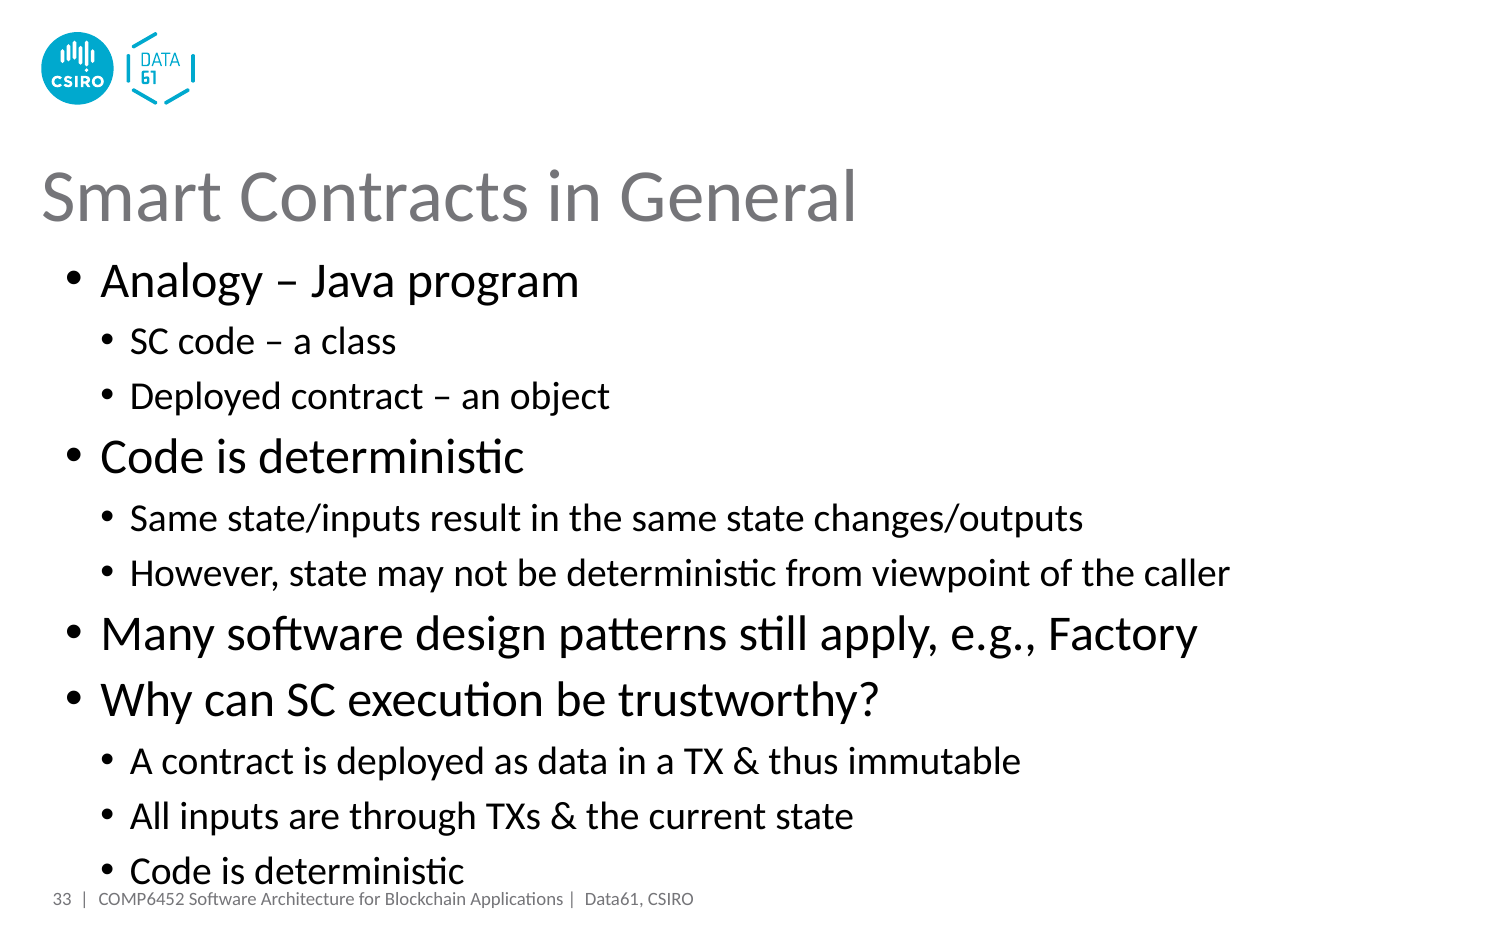

# Smart Contracts in General
Analogy – Java program
SC code – a class
Deployed contract – an object
Code is deterministic
Same state/inputs result in the same state changes/outputs
However, state may not be deterministic from viewpoint of the caller
Many software design patterns still apply, e.g., Factory
Why can SC execution be trustworthy?
A contract is deployed as data in a TX & thus immutable
All inputs are through TXs & the current state
Code is deterministic
33  |
COMP6452 Software Architecture for Blockchain Applications |  Data61, CSIRO